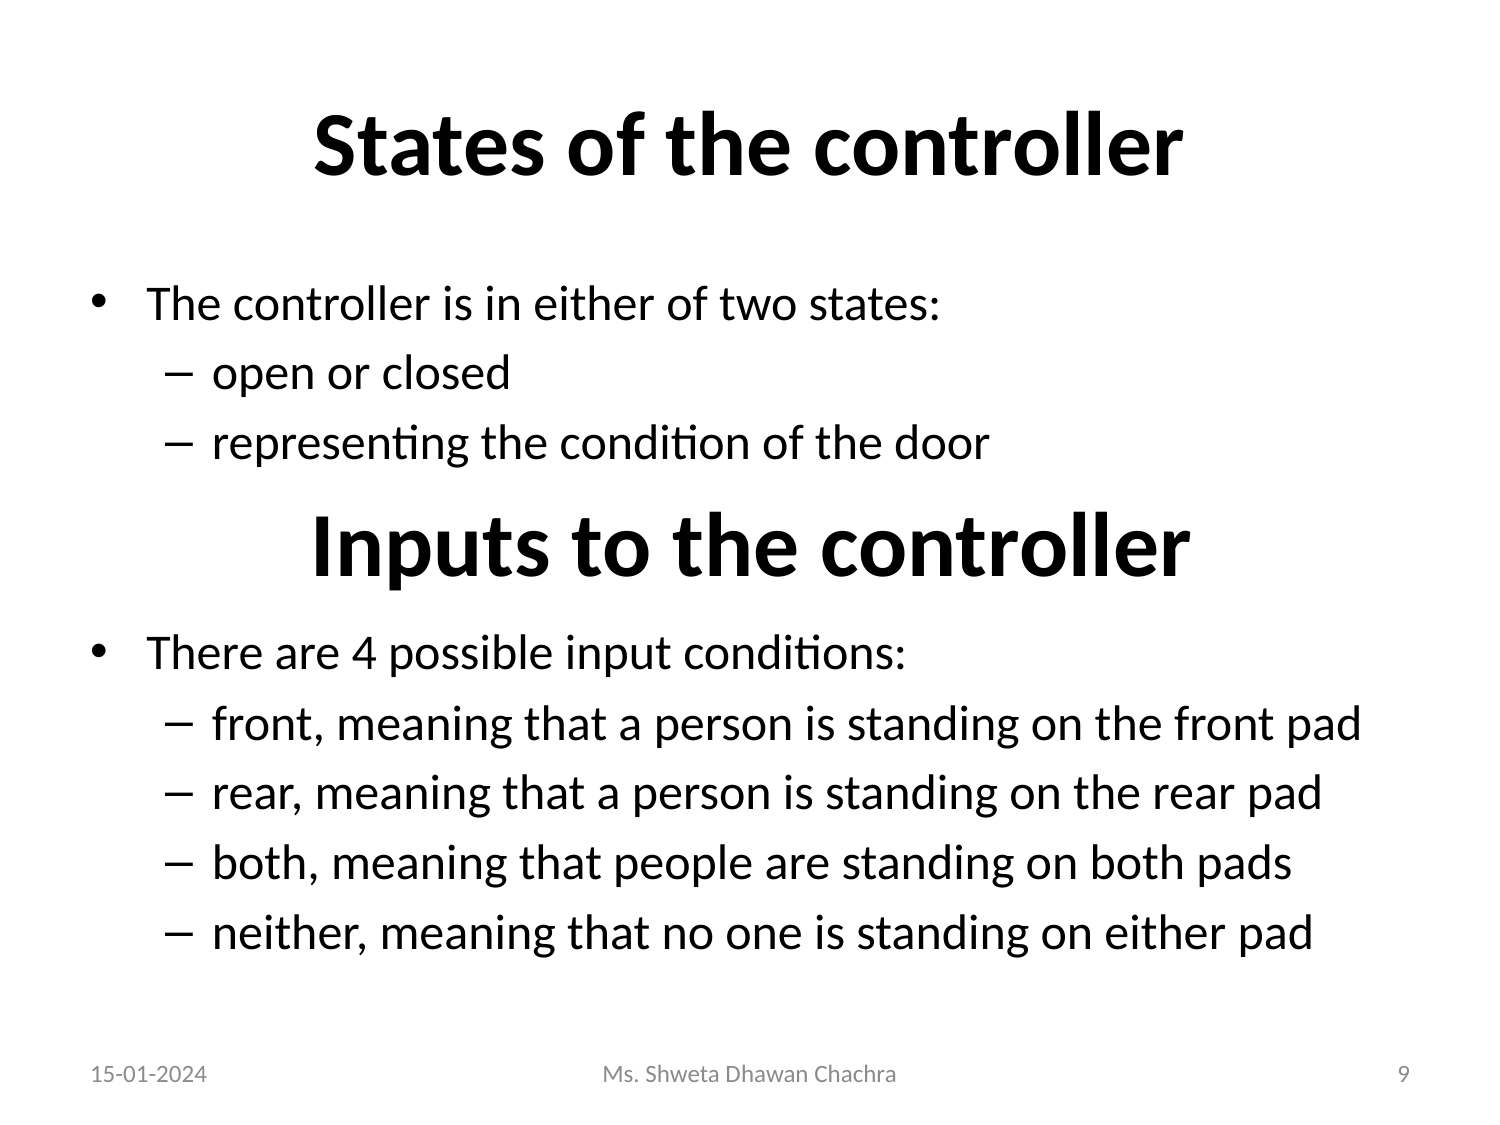

# States of the controller
The controller is in either of two states:
open or closed
representing the condition of the door

There are 4 possible input conditions:
front, meaning that a person is standing on the front pad
rear, meaning that a person is standing on the rear pad
both, meaning that people are standing on both pads
neither, meaning that no one is standing on either pad
Inputs to the controller
15-01-2024
Ms. Shweta Dhawan Chachra
9